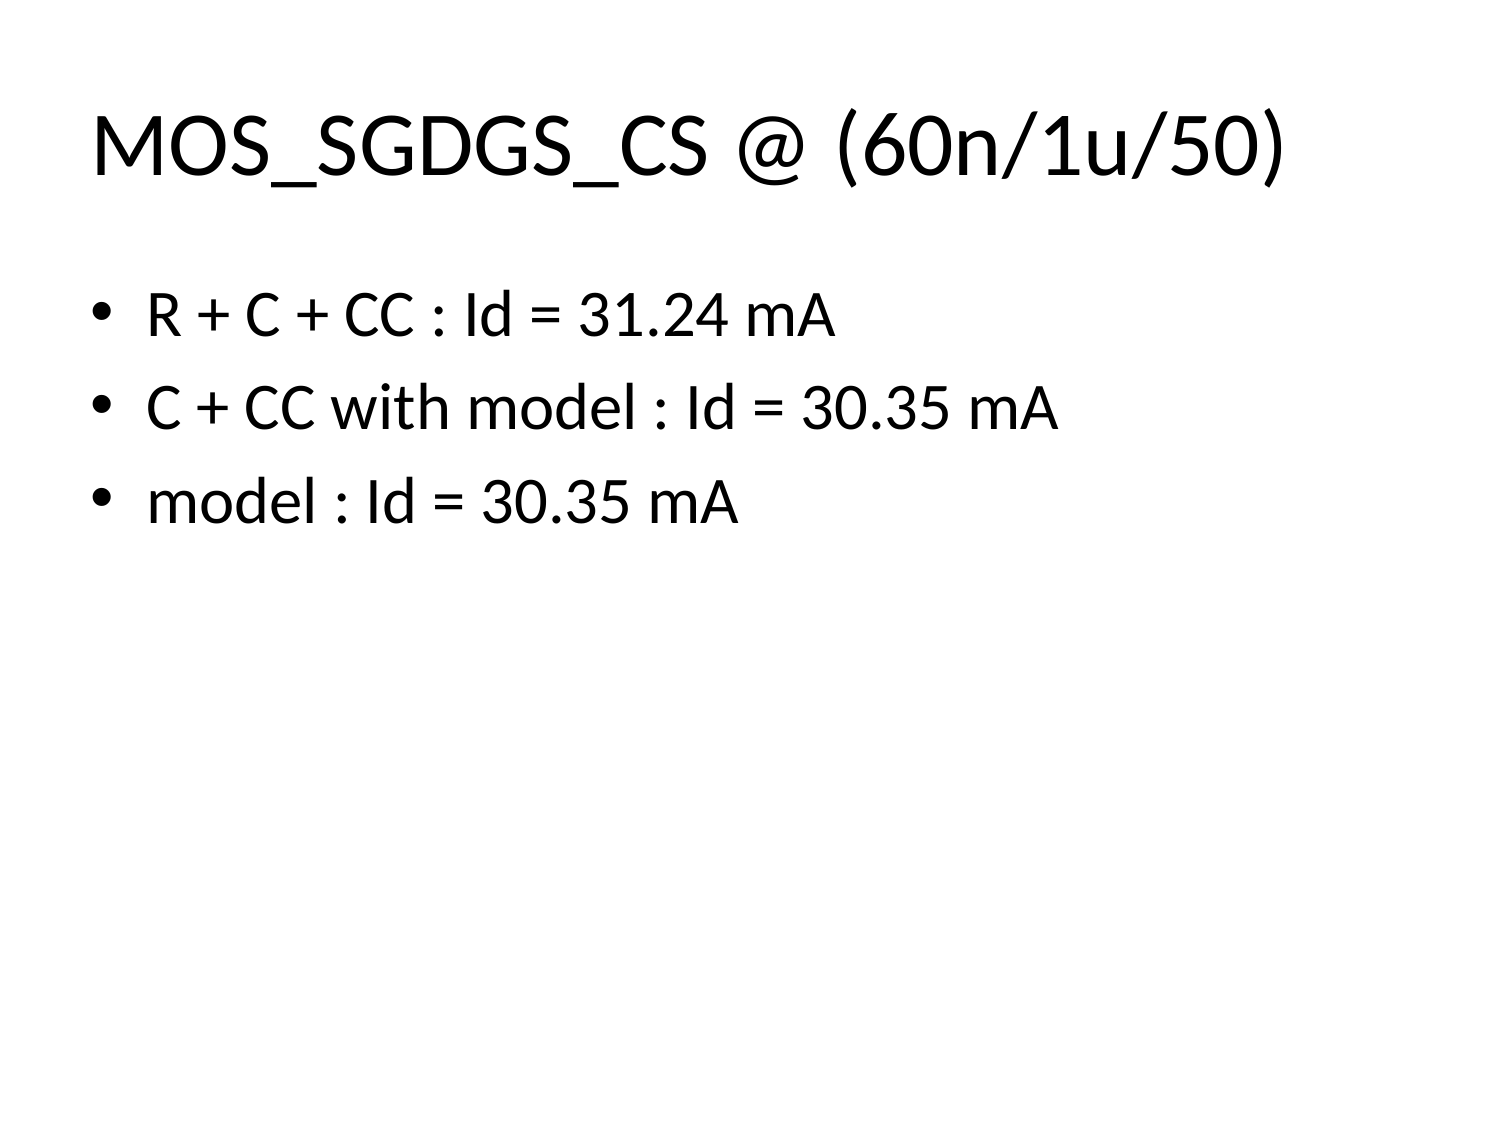

# MOS_SGDGS_CS @ (60n/1u/50)
R + C + CC : Id = 31.24 mA
C + CC with model : Id = 30.35 mA
model : Id = 30.35 mA